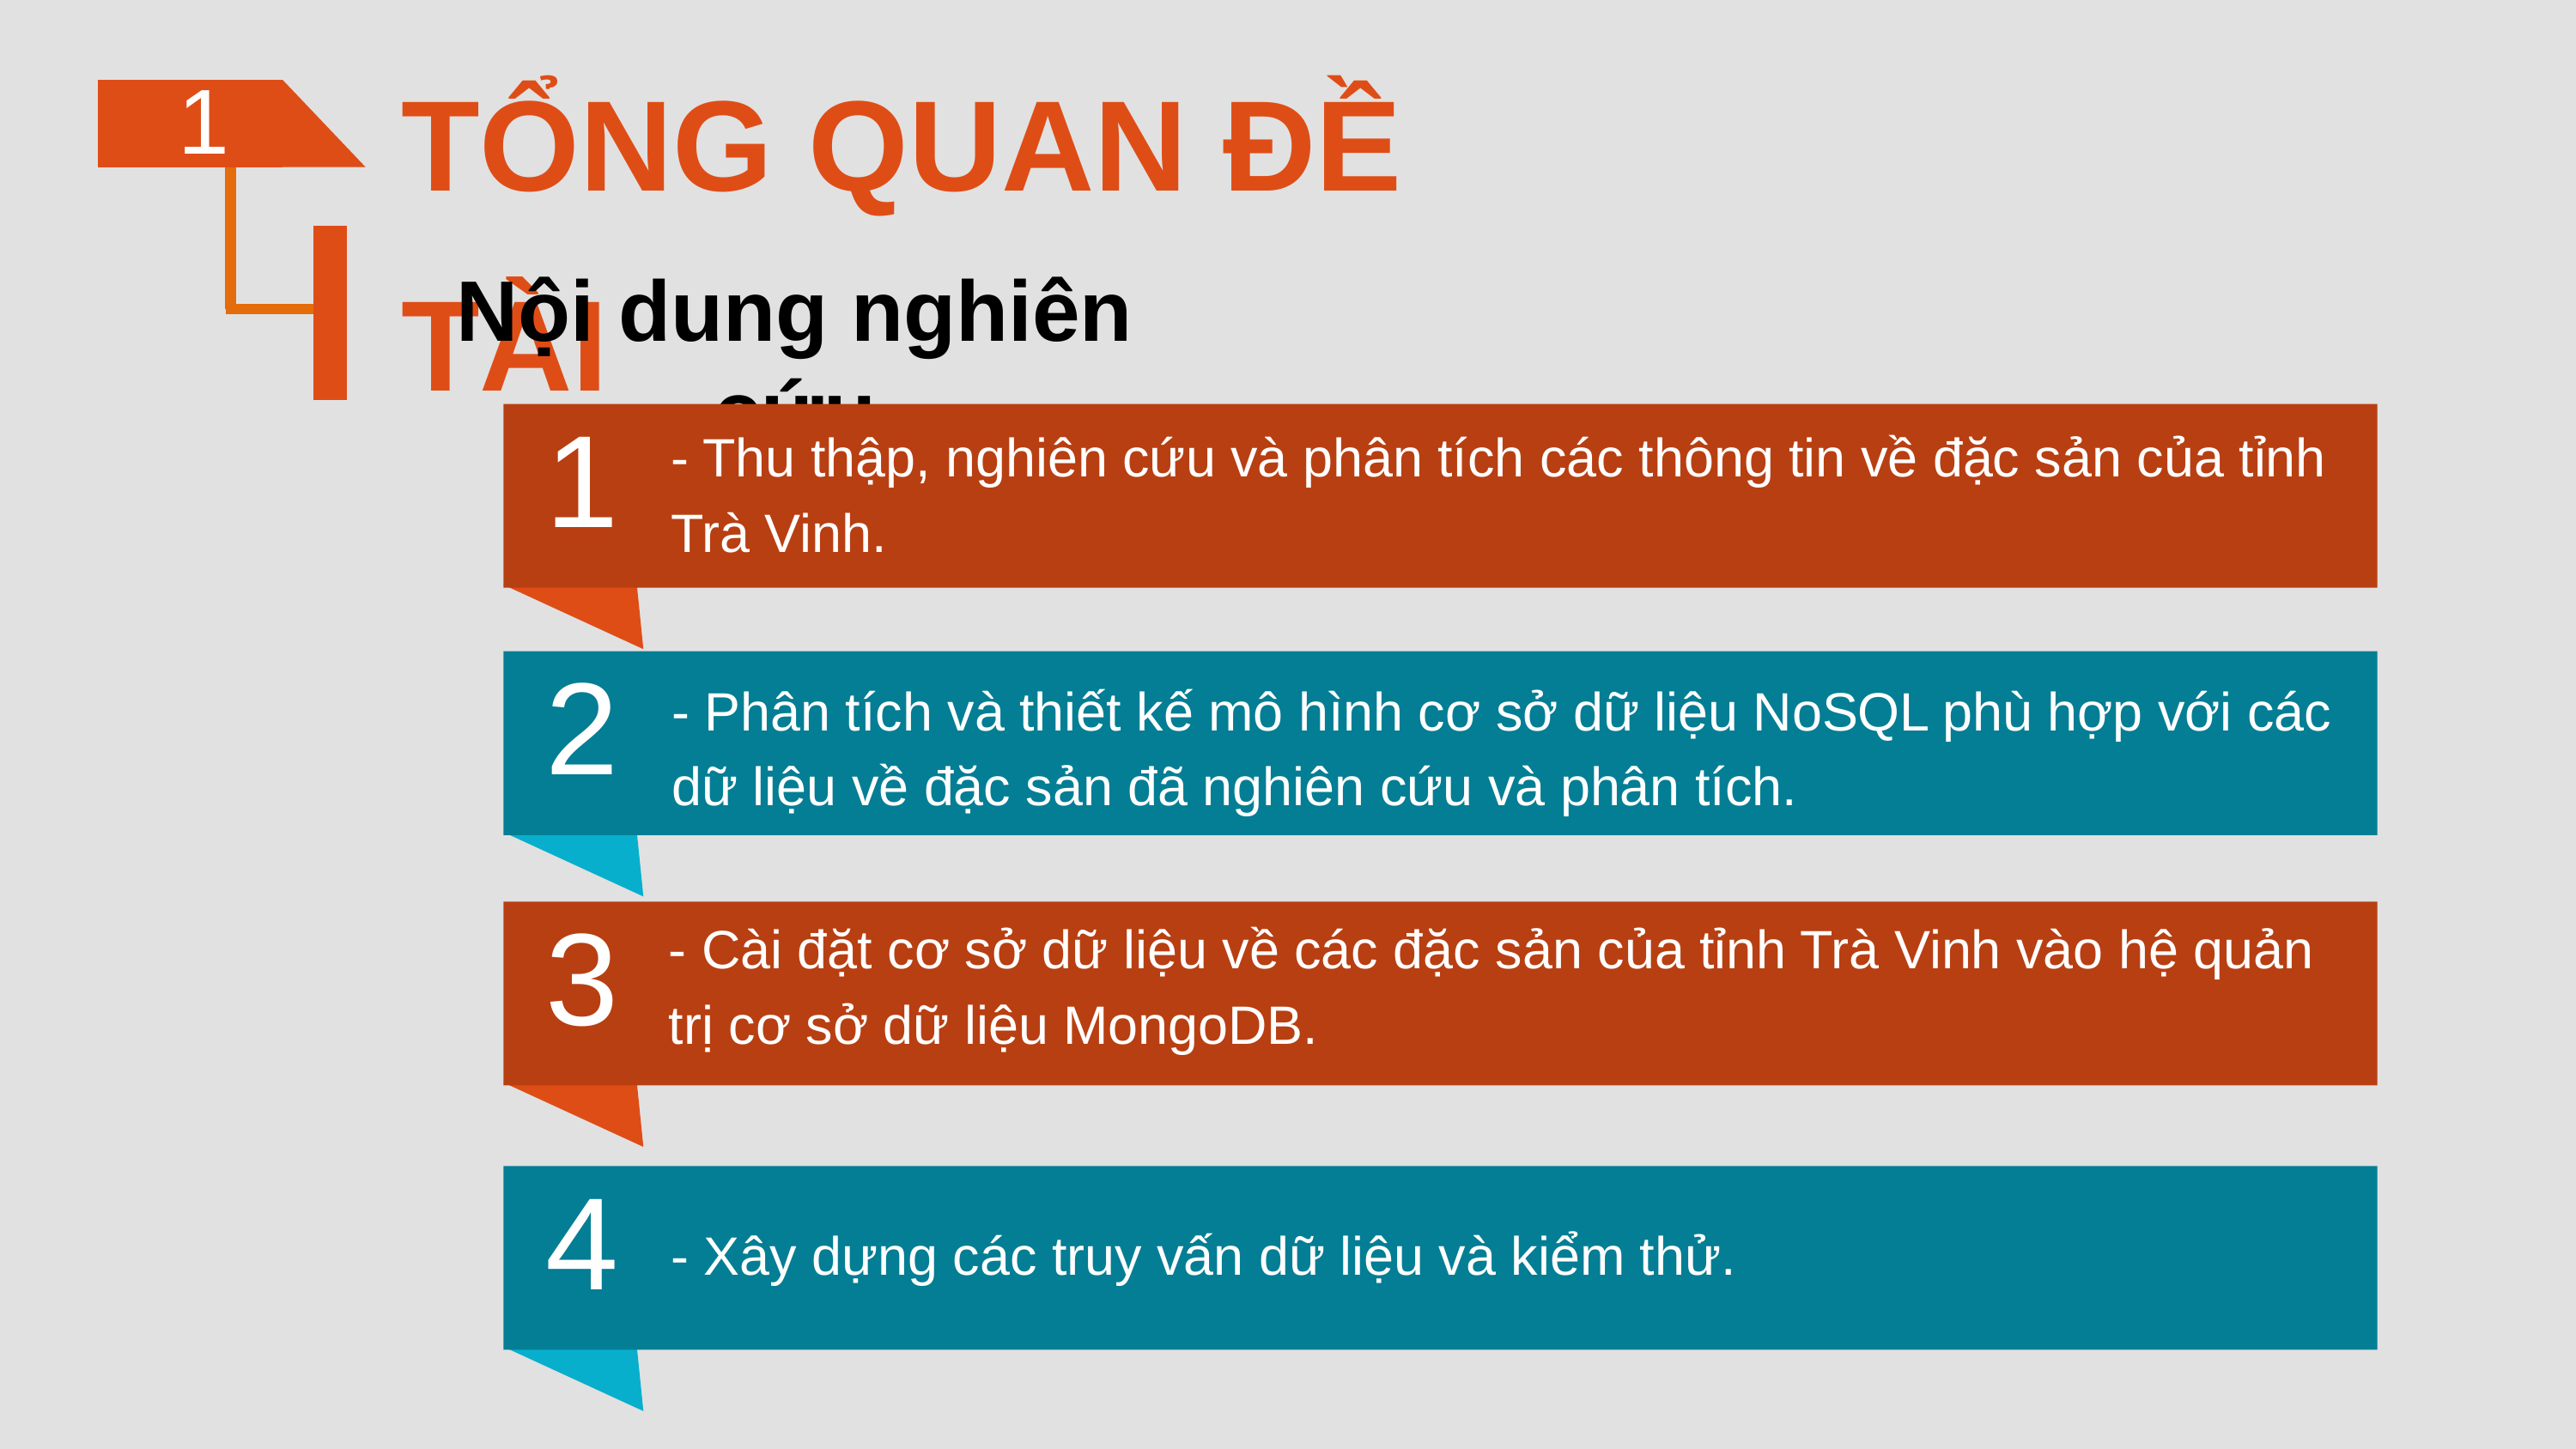

TỔNG QUAN ĐỀ TÀI
1

Nội dung nghiên cứu

- Thu thập, nghiên cứu và phân tích các thông tin về đặc sản của tỉnh Trà Vinh.
1

- Phân tích và thiết kế mô hình cơ sở dữ liệu NoSQL phù hợp với các dữ liệu về đặc sản đã nghiên cứu và phân tích.
2

- Cài đặt cơ sở dữ liệu về các đặc sản của tỉnh Trà Vinh vào hệ quản trị cơ sở dữ liệu MongoDB.
3

4
- Xây dựng các truy vấn dữ liệu và kiểm thử.